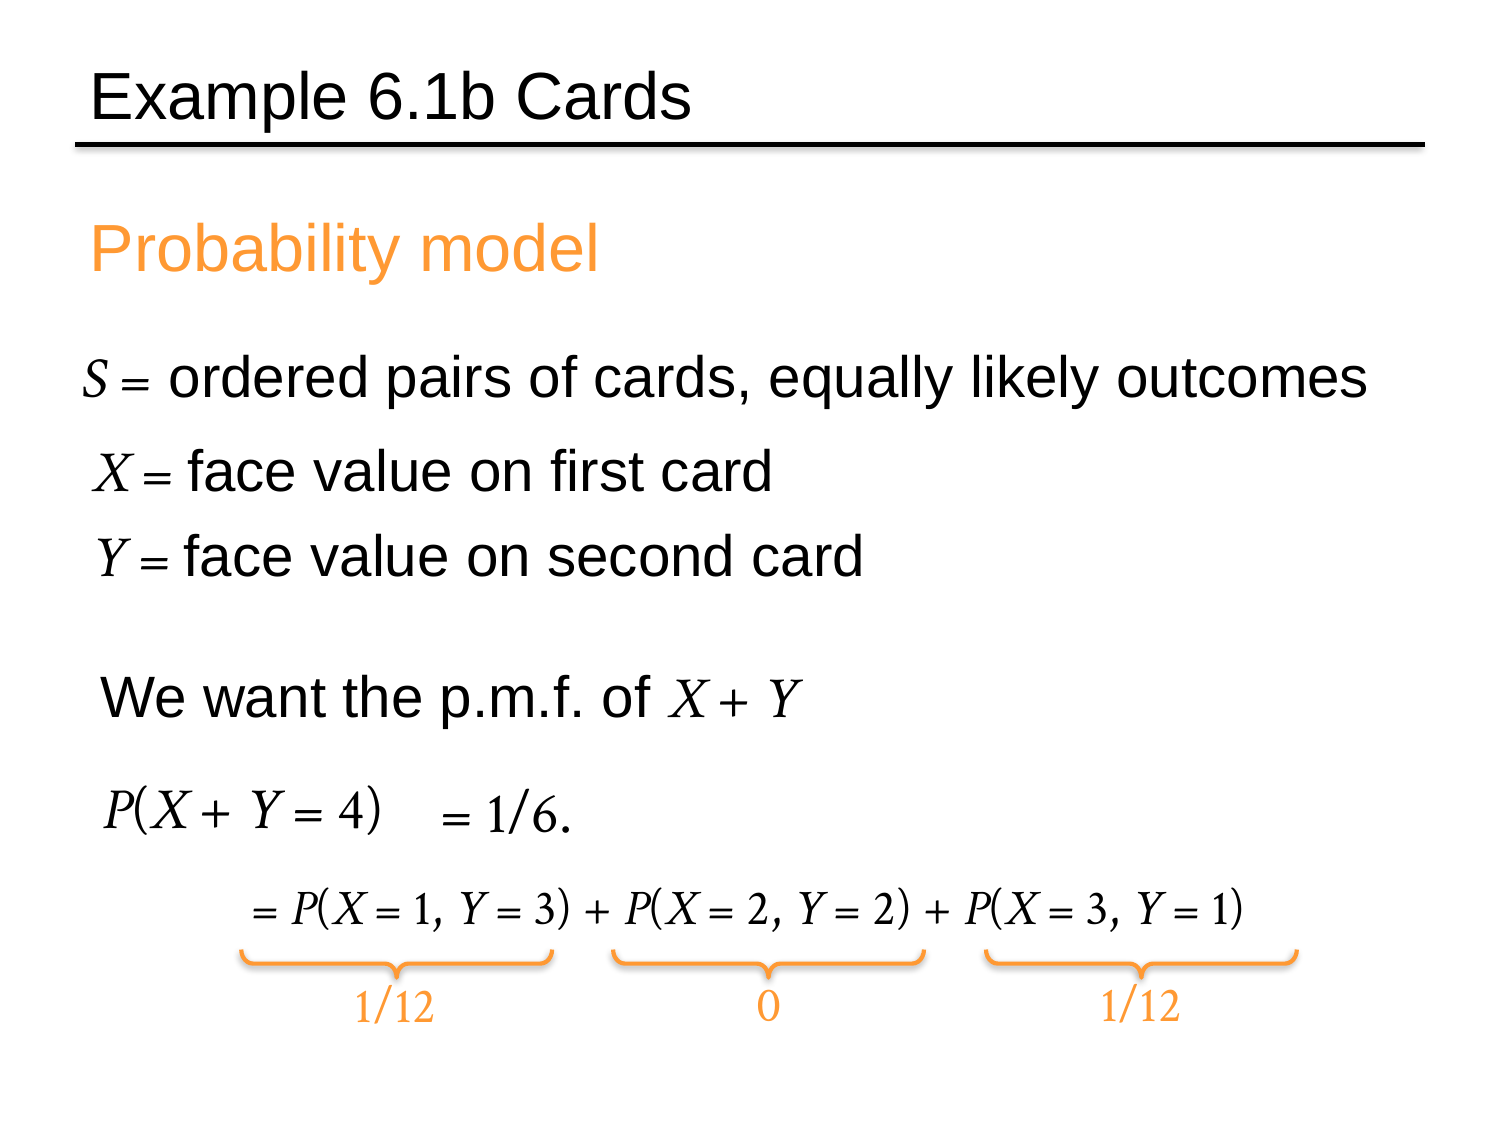

# Example 6.1b Cards
Probability model
S = ordered pairs of cards, equally likely outcomes
X = face value on first card
Y = face value on second card
We want the p.m.f. of X + Y
P(X + Y = 4)
= 1/6.
    = P(X = 1, Y = 3) + P(X = 2, Y = 2) + P(X = 3, Y = 1)

0
1/12
1/12